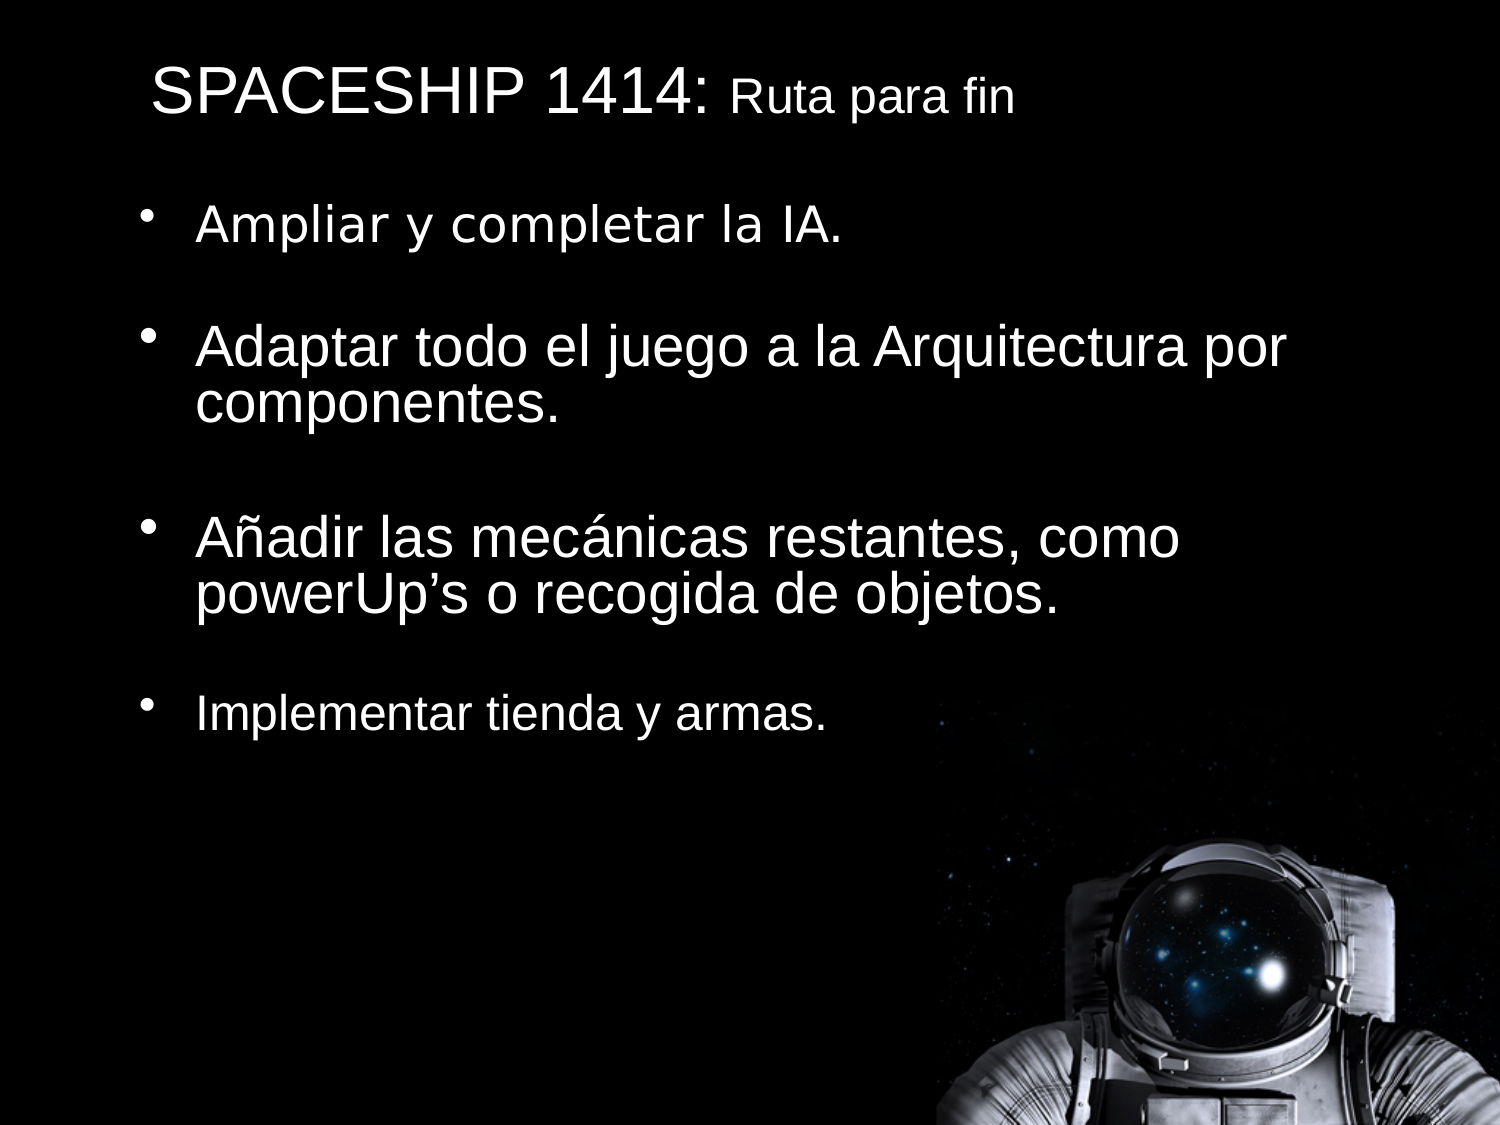

# SPACESHIP 1414: Ruta para fin
Ampliar y completar la IA.

Adaptar todo el juego a la Arquitectura por componentes.

Añadir las mecánicas restantes, como powerUp’s o recogida de objetos.

Implementar tienda y armas.